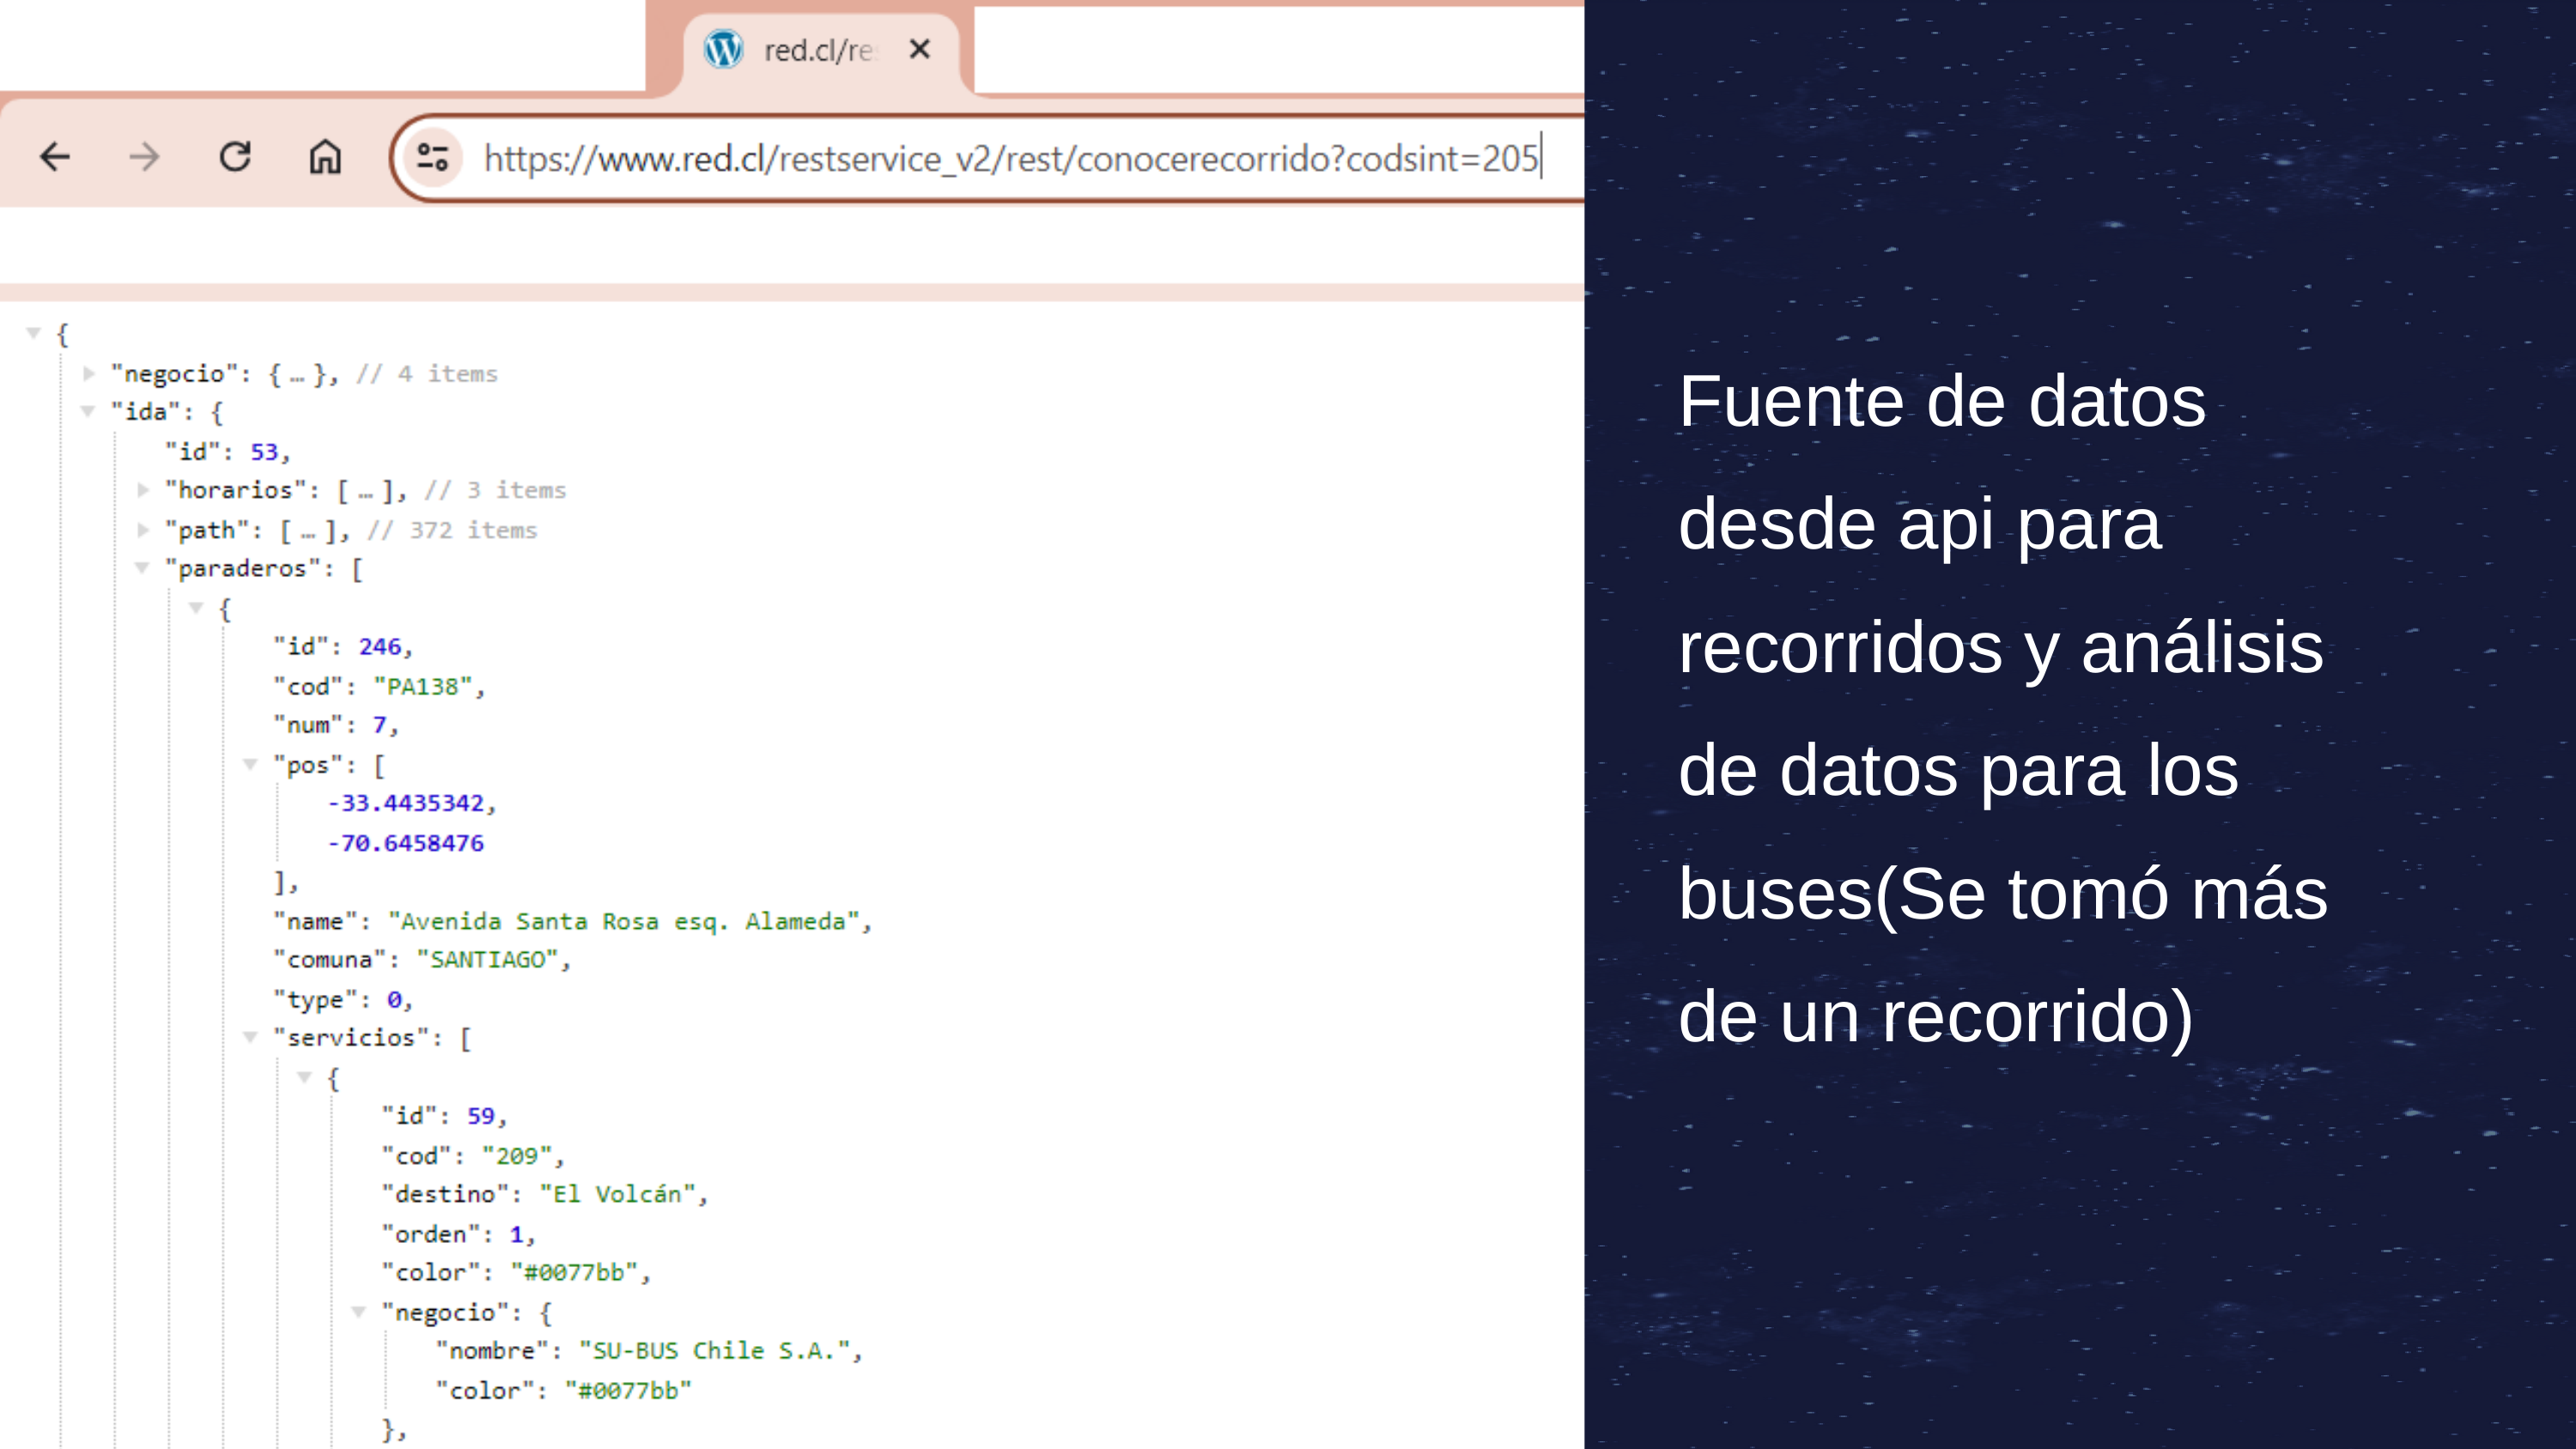

Fuente de datos desde api para recorridos y análisis de datos para los buses(Se tomó más de un recorrido)